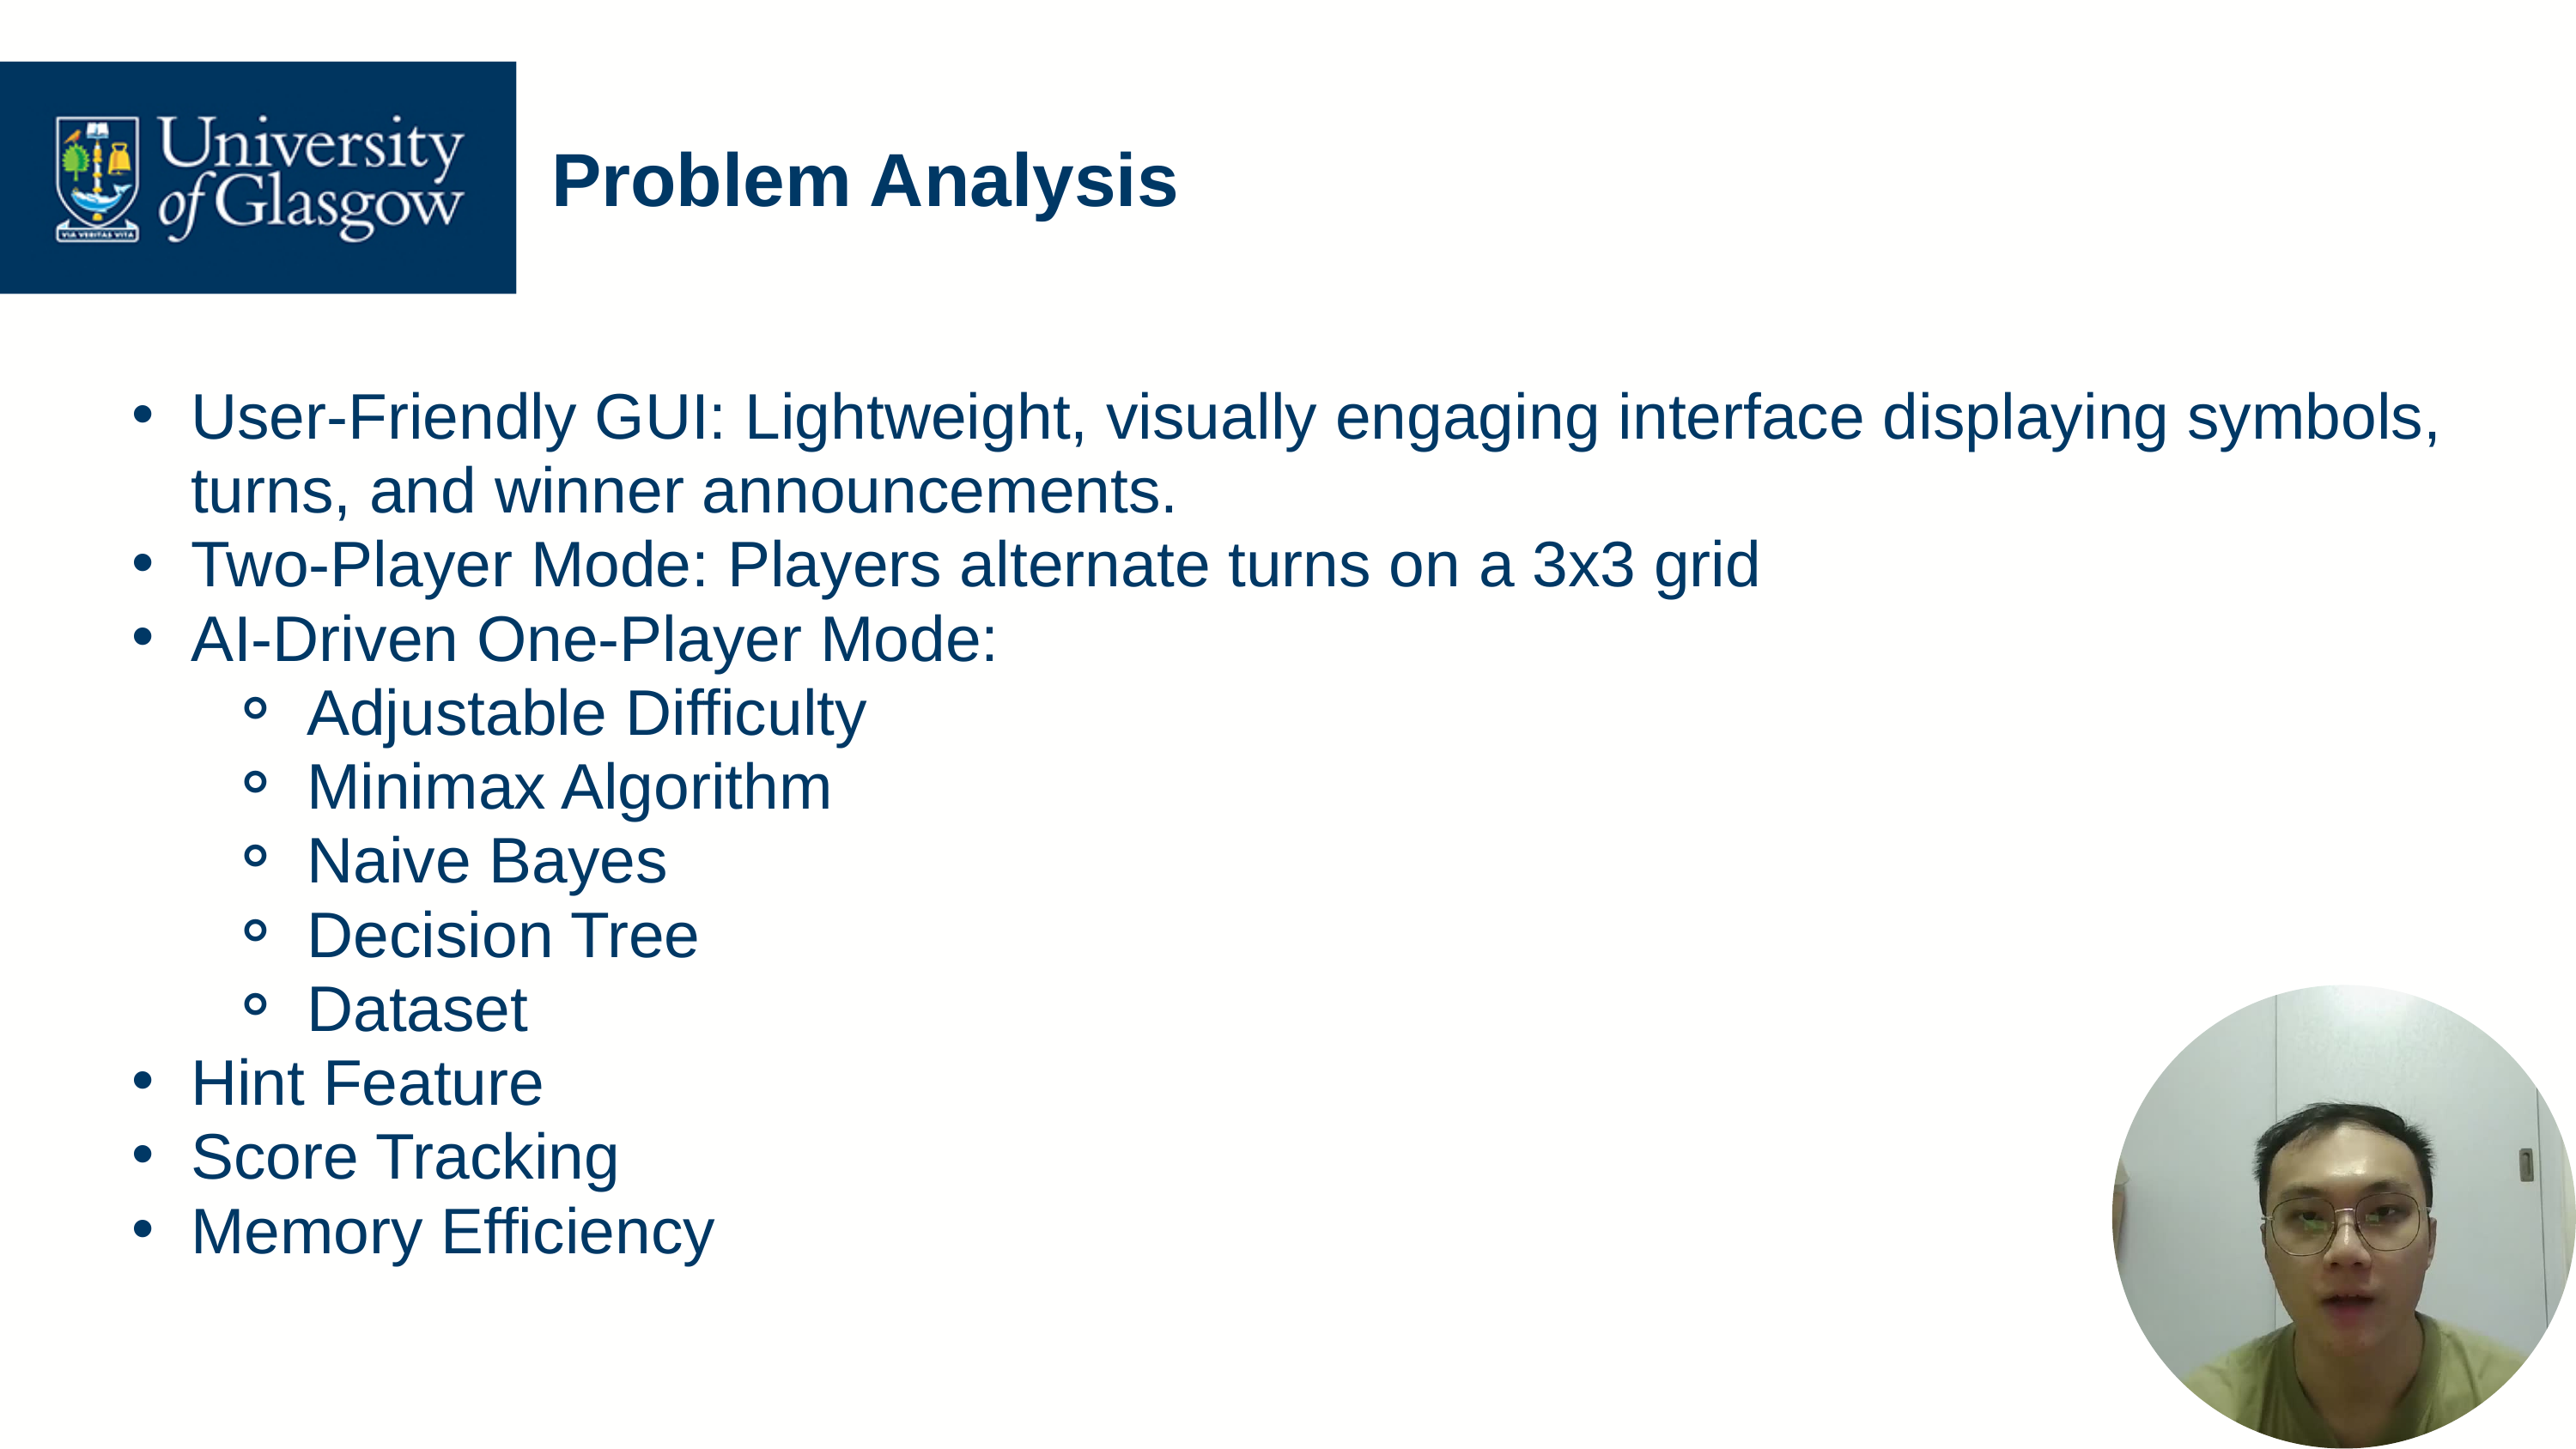

Problem Analysis
User-Friendly GUI: Lightweight, visually engaging interface displaying symbols, turns, and winner announcements.
Two-Player Mode: Players alternate turns on a 3x3 grid
AI-Driven One-Player Mode:
Adjustable Difficulty
Minimax Algorithm
Naive Bayes
Decision Tree
Dataset
Hint Feature
Score Tracking
Memory Efficiency